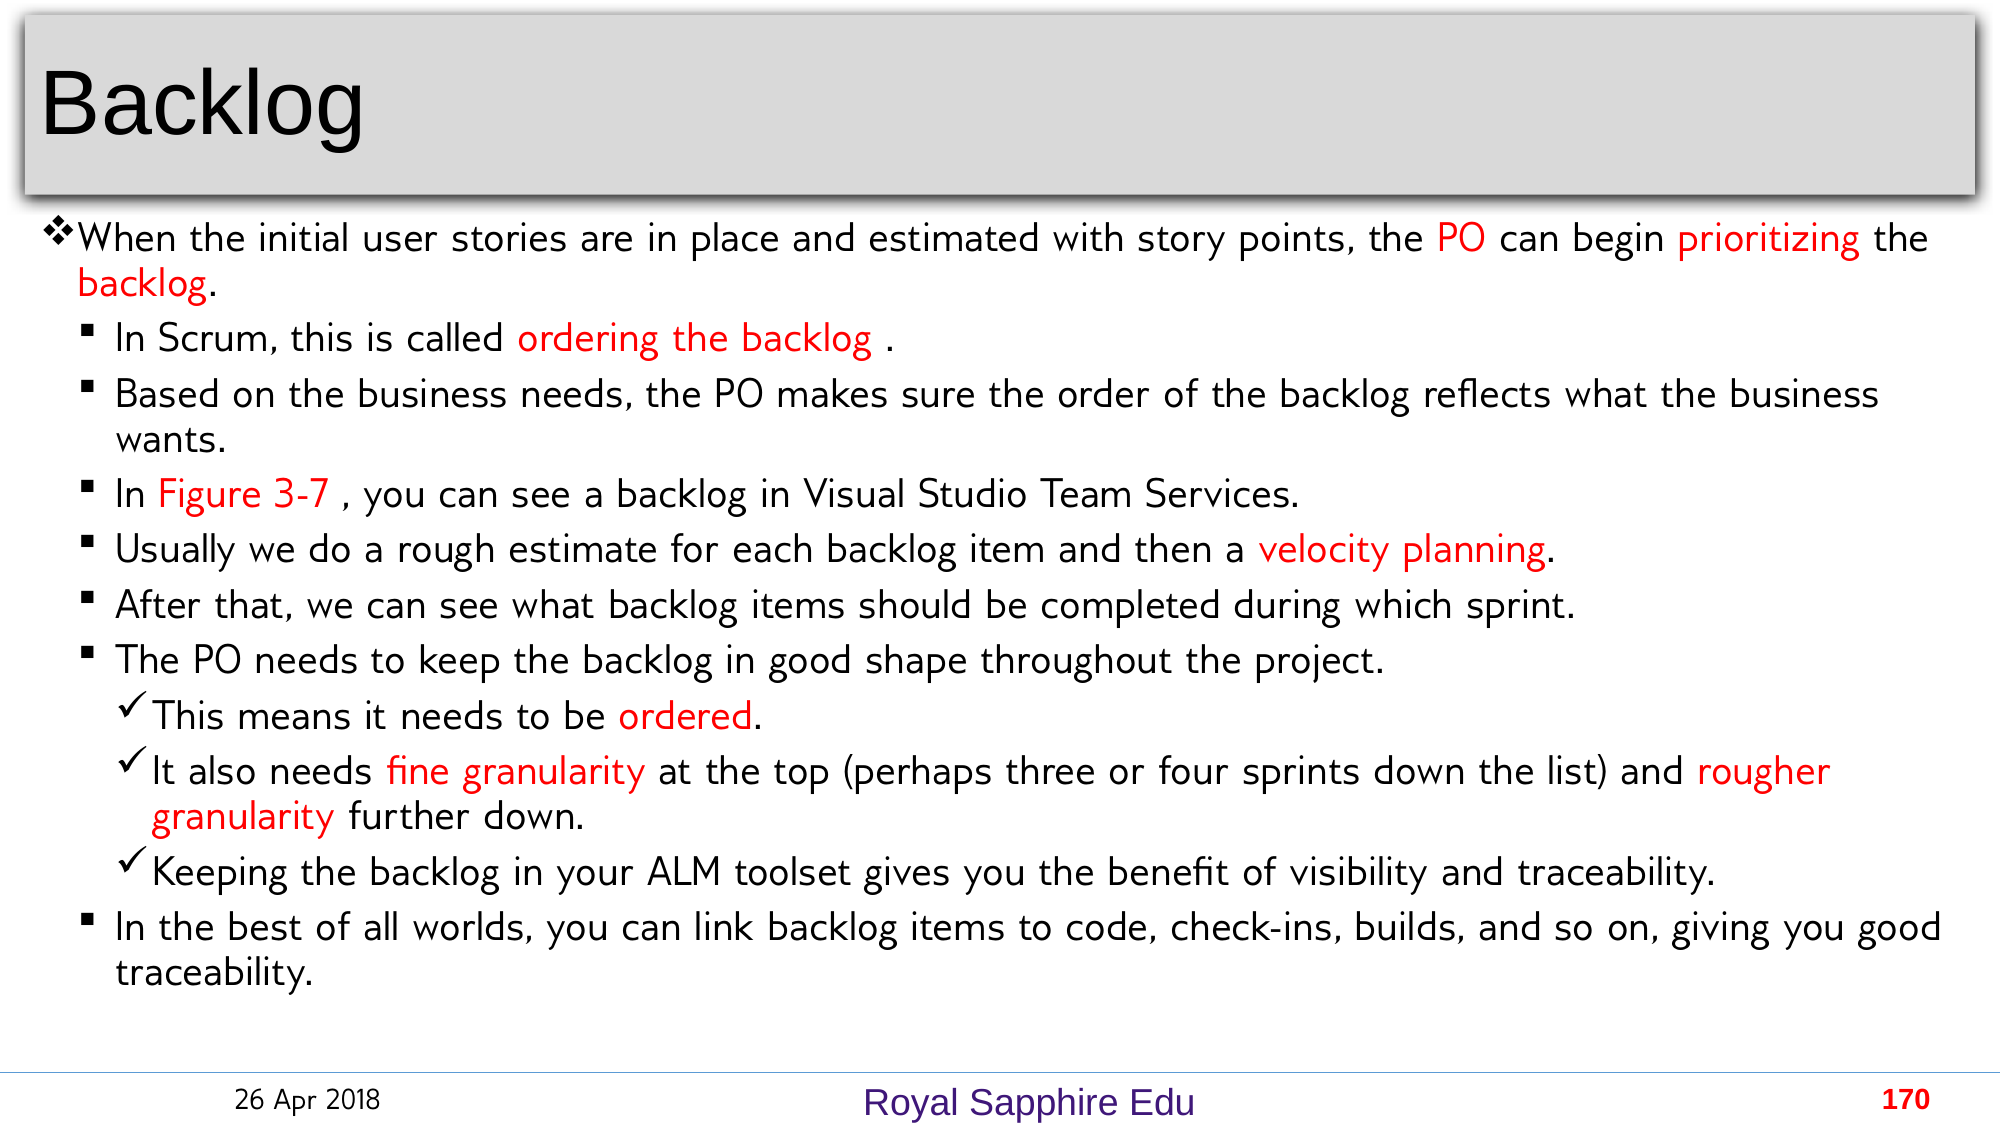

# Backlog
When the initial user stories are in place and estimated with story points, the PO can begin prioritizing the backlog.
In Scrum, this is called ordering the backlog .
Based on the business needs, the PO makes sure the order of the backlog reflects what the business wants.
In Figure 3-7 , you can see a backlog in Visual Studio Team Services.
Usually we do a rough estimate for each backlog item and then a velocity planning.
After that, we can see what backlog items should be completed during which sprint.
The PO needs to keep the backlog in good shape throughout the project.
This means it needs to be ordered.
It also needs fine granularity at the top (perhaps three or four sprints down the list) and rougher granularity further down.
Keeping the backlog in your ALM toolset gives you the benefit of visibility and traceability.
In the best of all worlds, you can link backlog items to code, check-ins, builds, and so on, giving you good traceability.
26 Apr 2018
170